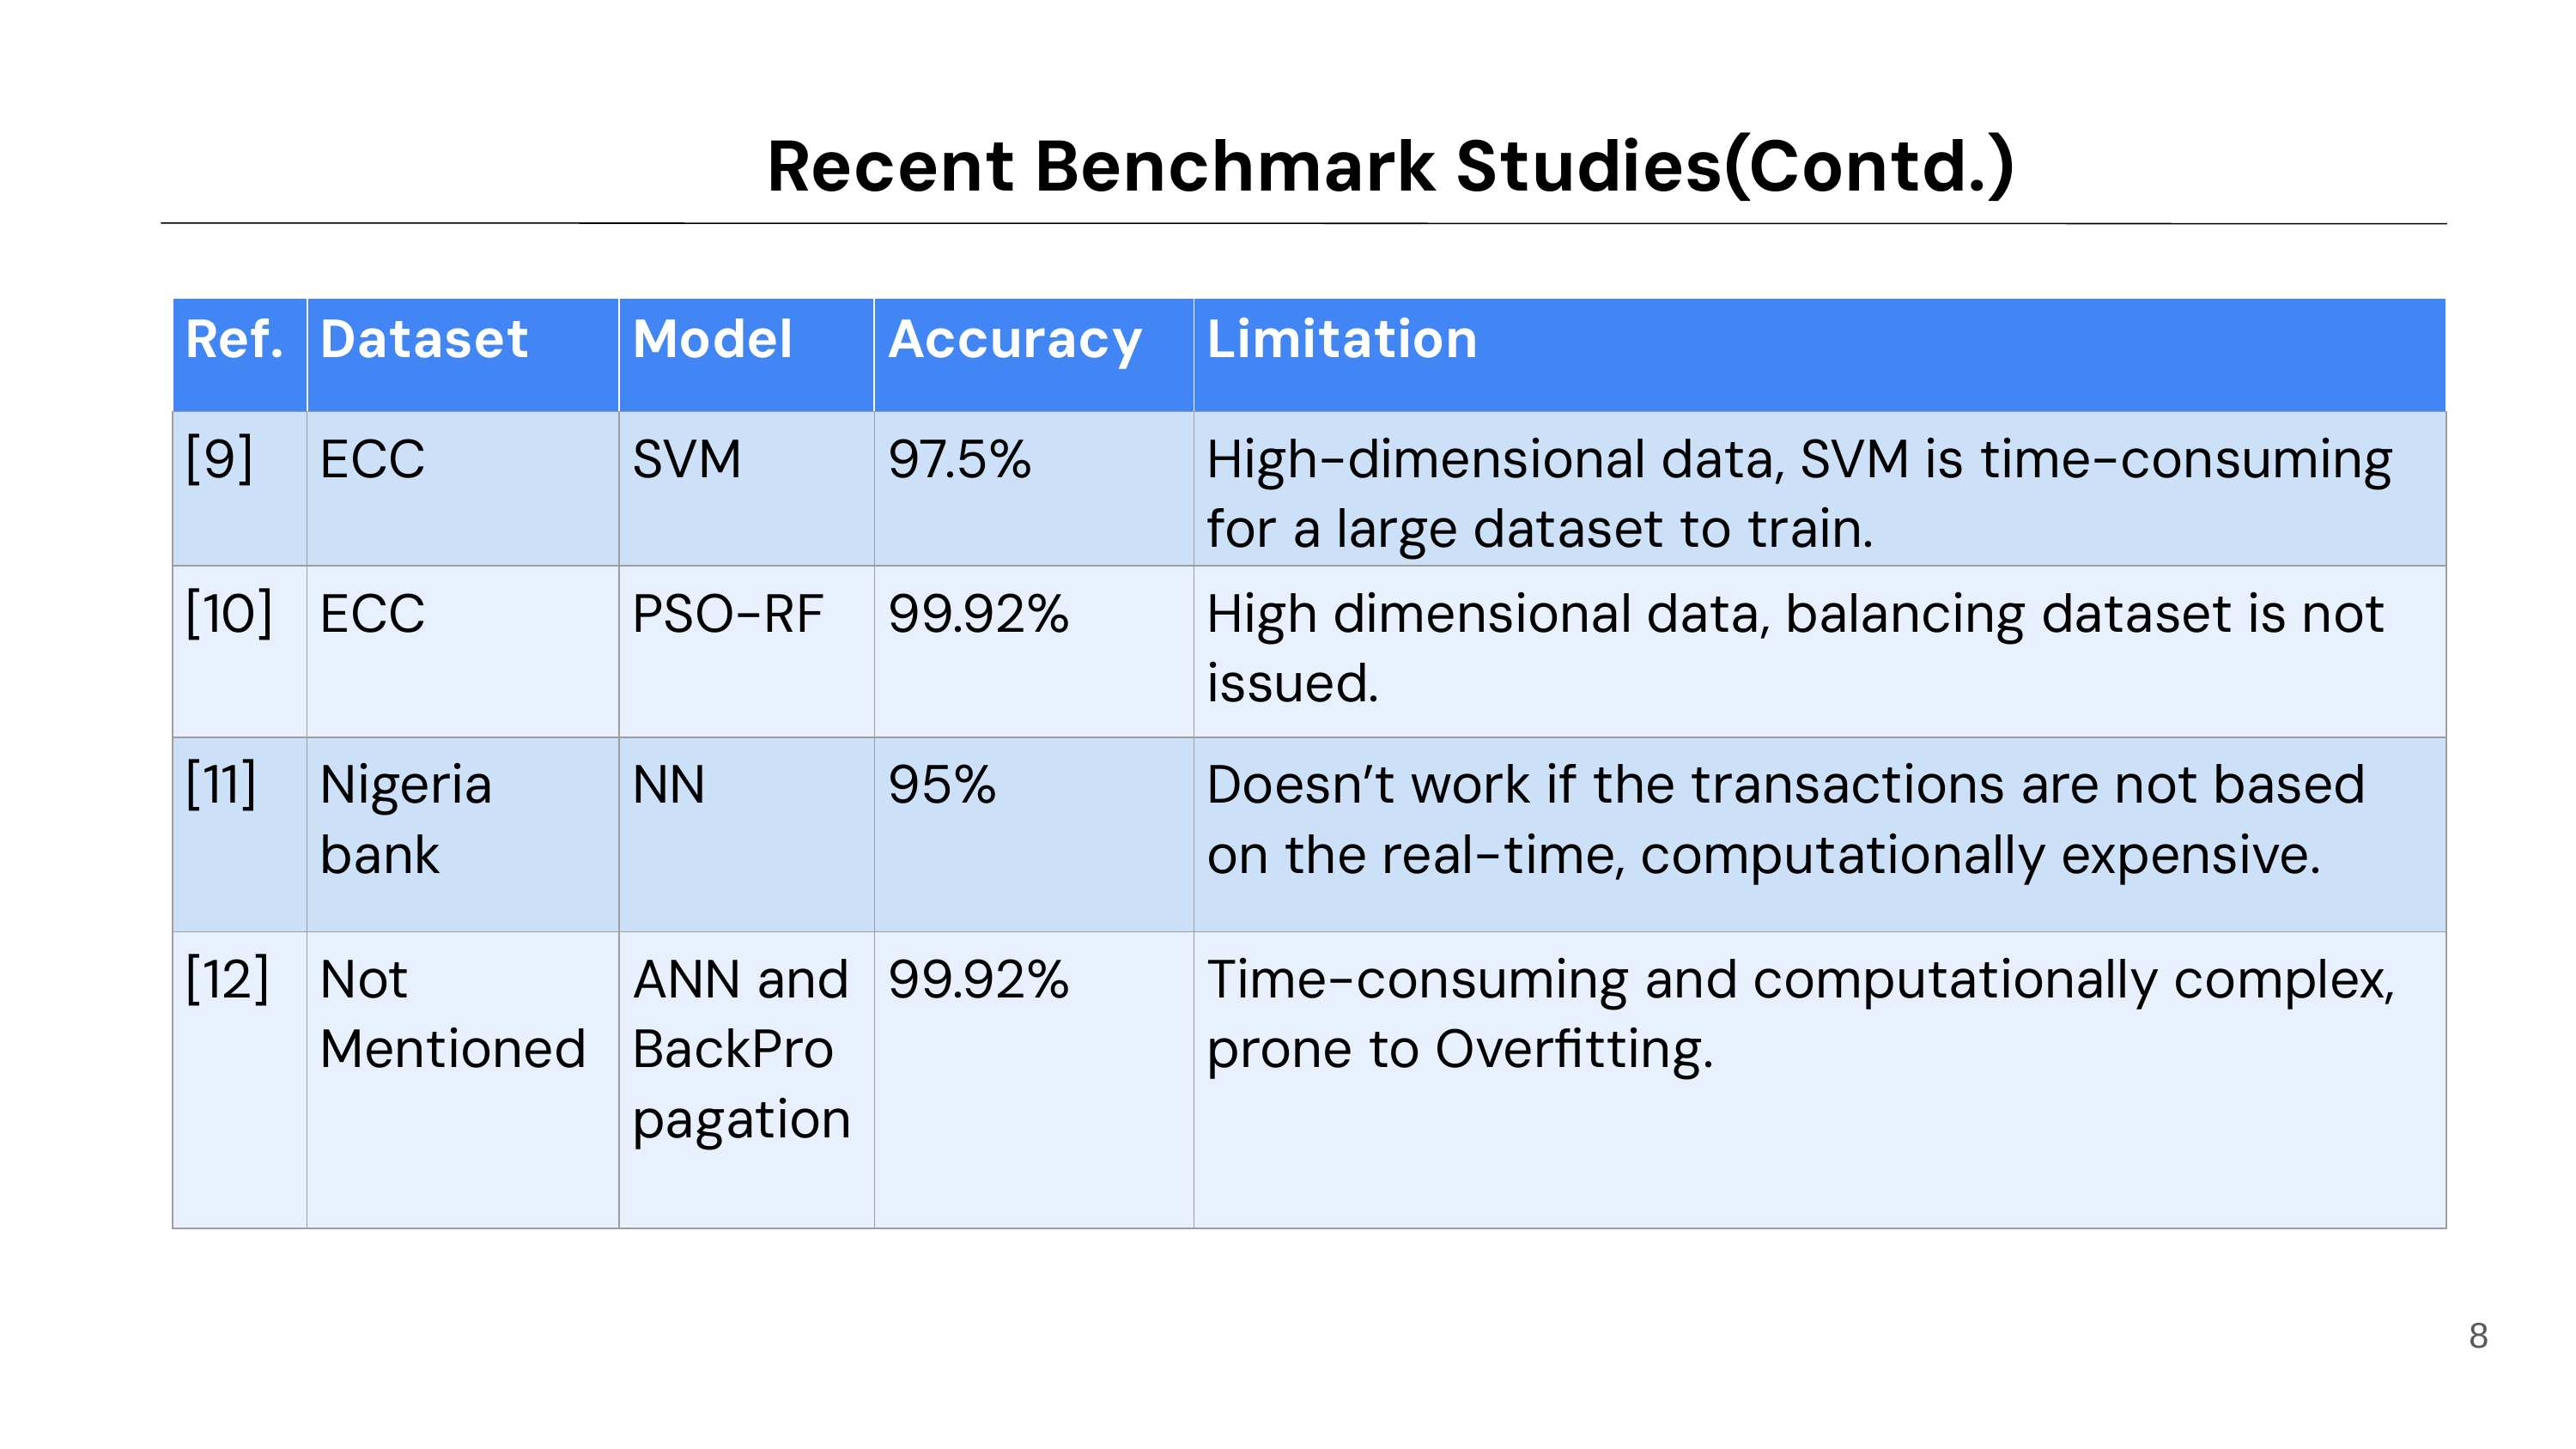

Recent Benchmark Studies(Contd.)

| Ref. | Dataset | Model | Accuracy | Limitation |
| --- | --- | --- | --- | --- |
| [9] | ECC | SVM | 97.5% | High-dimensional data, SVM is time-consuming for a large dataset to train. |
| [10] | ECC | PSO-RF | 99.92% | High dimensional data, balancing dataset is not issued. |
| [11] | Nigeria bank | NN | 95% | Doesn’t work if the transactions are not based on the real-time, computationally expensive. |
| [12] | Not Mentioned | ANN and BackPropagation | 99.92% | Time-consuming and computationally complex, prone to Overfitting. |
8